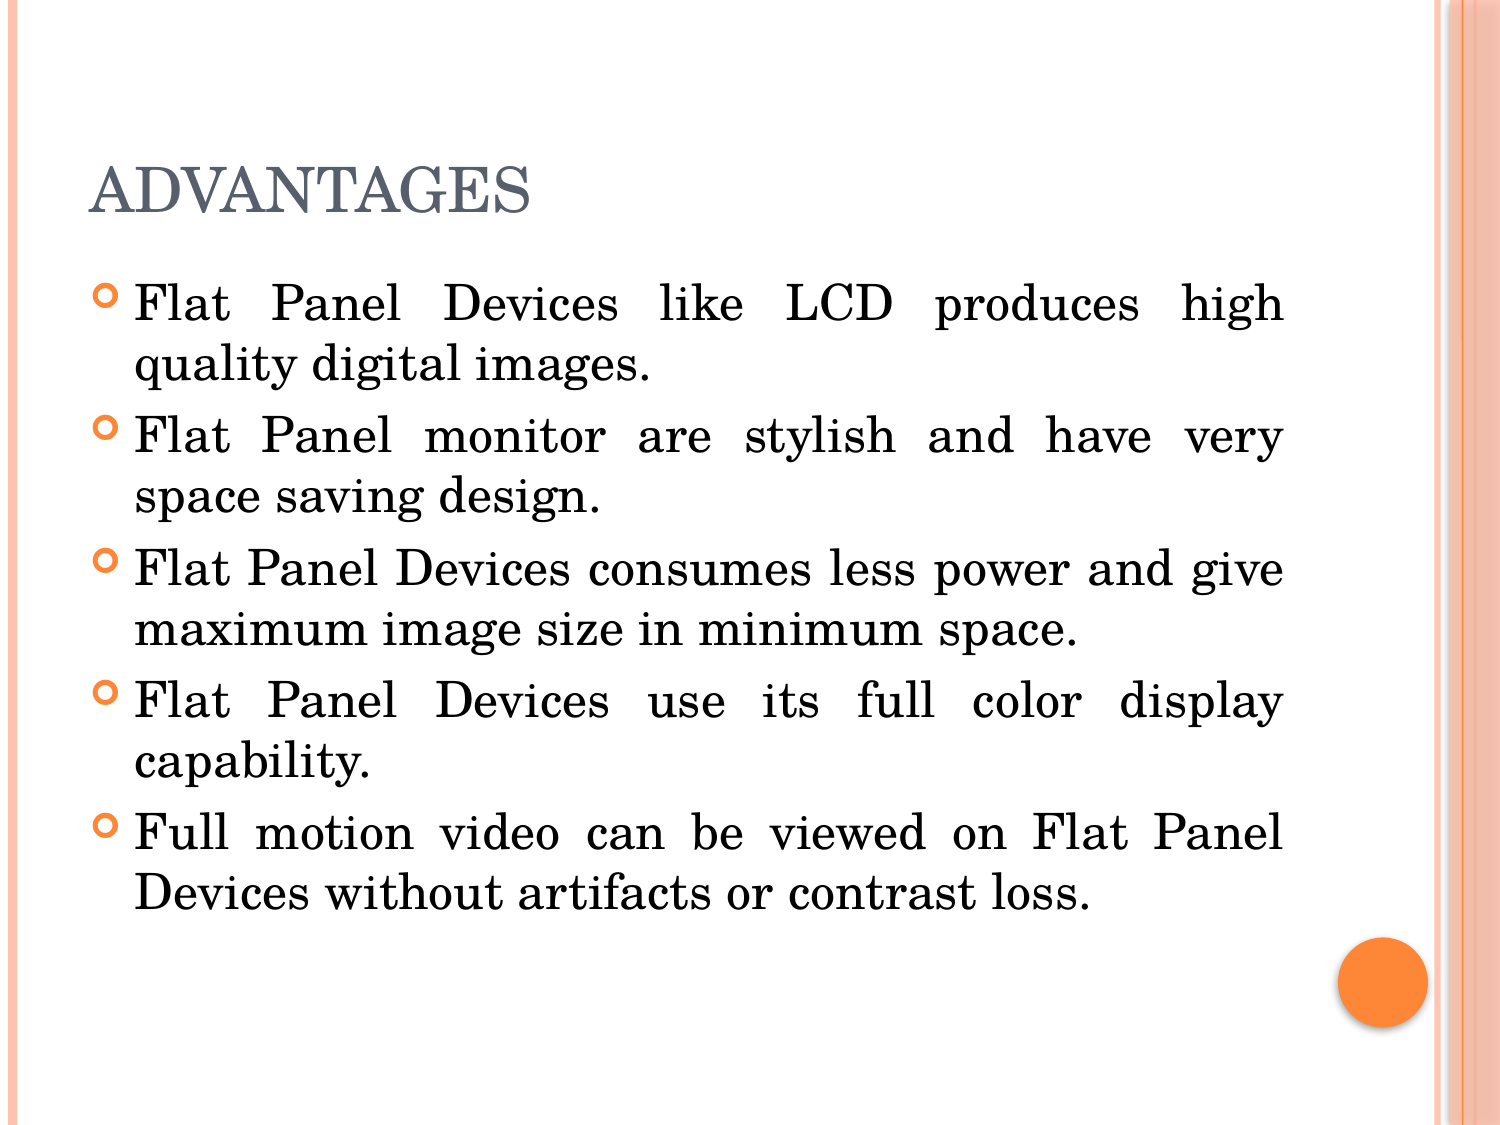

# advantages
Flat Panel Devices like LCD produces high quality digital images.
Flat Panel monitor are stylish and have very space saving design.
Flat Panel Devices consumes less power and give maximum image size in minimum space.
Flat Panel Devices use its full color display capability.
Full motion video can be viewed on Flat Panel Devices without artifacts or contrast loss.